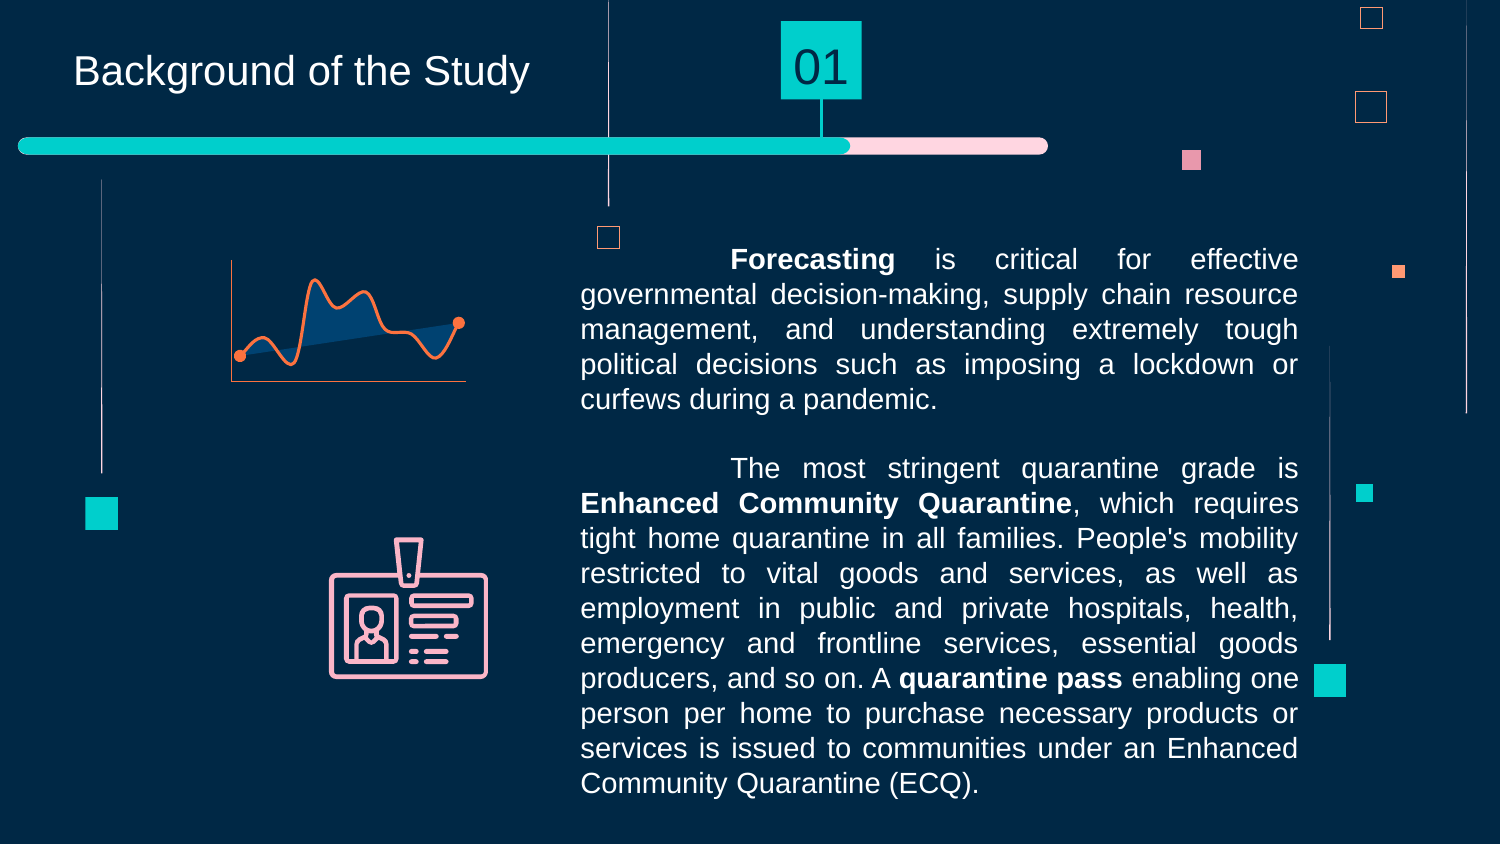

01
# Background of the Study

	Forecasting is critical for effective governmental decision-making, supply chain resource management, and understanding extremely tough political decisions such as imposing a lockdown or curfews during a pandemic.

	The most stringent quarantine grade is Enhanced Community Quarantine, which requires tight home quarantine in all families. People's mobility restricted to vital goods and services, as well as employment in public and private hospitals, health, emergency and frontline services, essential goods producers, and so on. A quarantine pass enabling one person per home to purchase necessary products or services is issued to communities under an Enhanced Community Quarantine (ECQ).